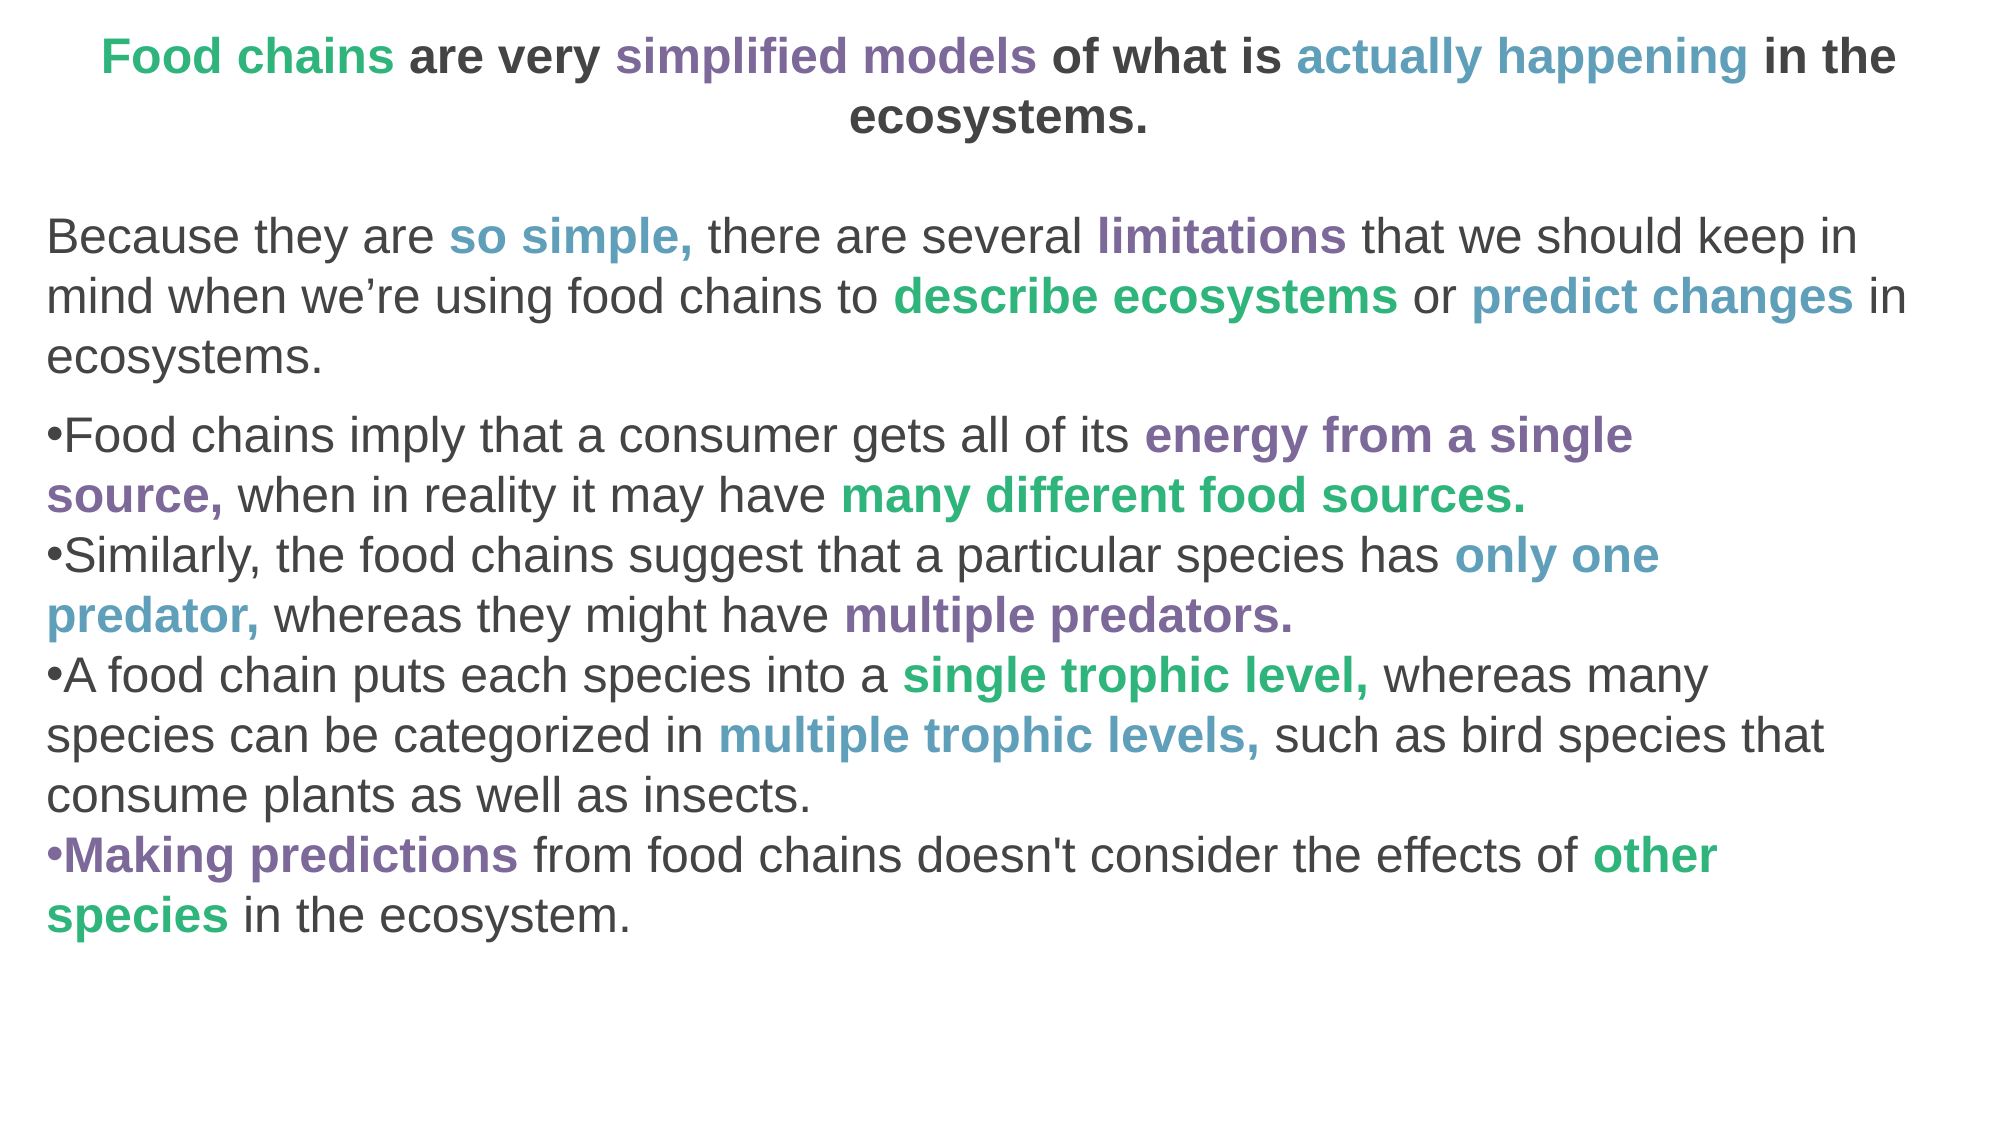

Food chains are very simplified models of what is actually happening in the ecosystems.

Because they are so simple, there are several limitations that we should keep in mind when we’re using food chains to describe ecosystems or predict changes in ecosystems.
Food chains imply that a consumer gets all of its energy from a single source, when in reality it may have many different food sources.
Similarly, the food chains suggest that a particular species has only one predator, whereas they might have multiple predators.
A food chain puts each species into a single trophic level, whereas many species can be categorized in multiple trophic levels, such as bird species that consume plants as well as insects.
Making predictions from food chains doesn't consider the effects of other species in the ecosystem.